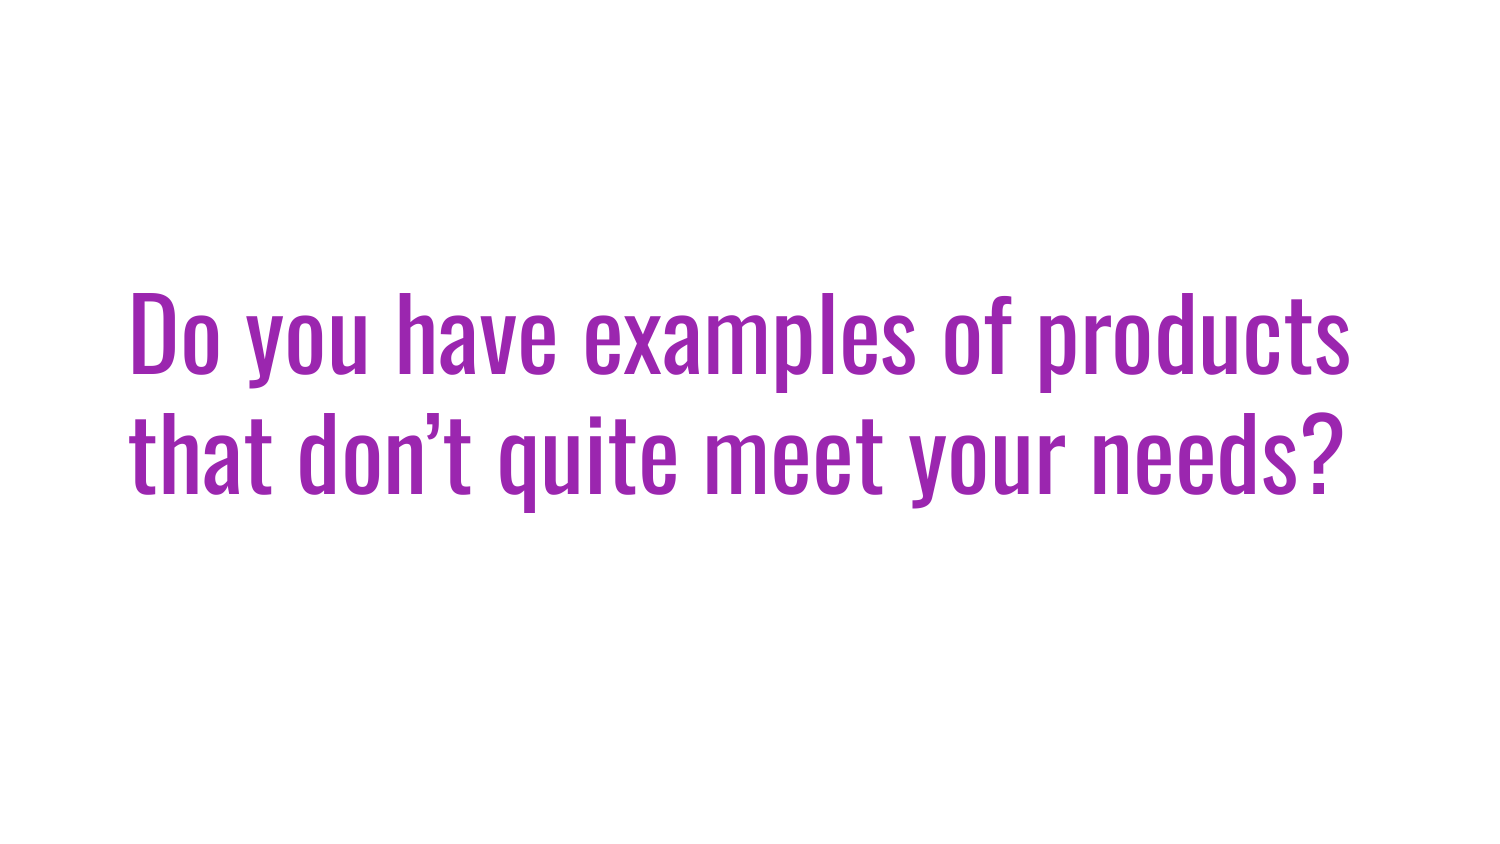

# Do you have examples of products that don’t quite meet your needs?